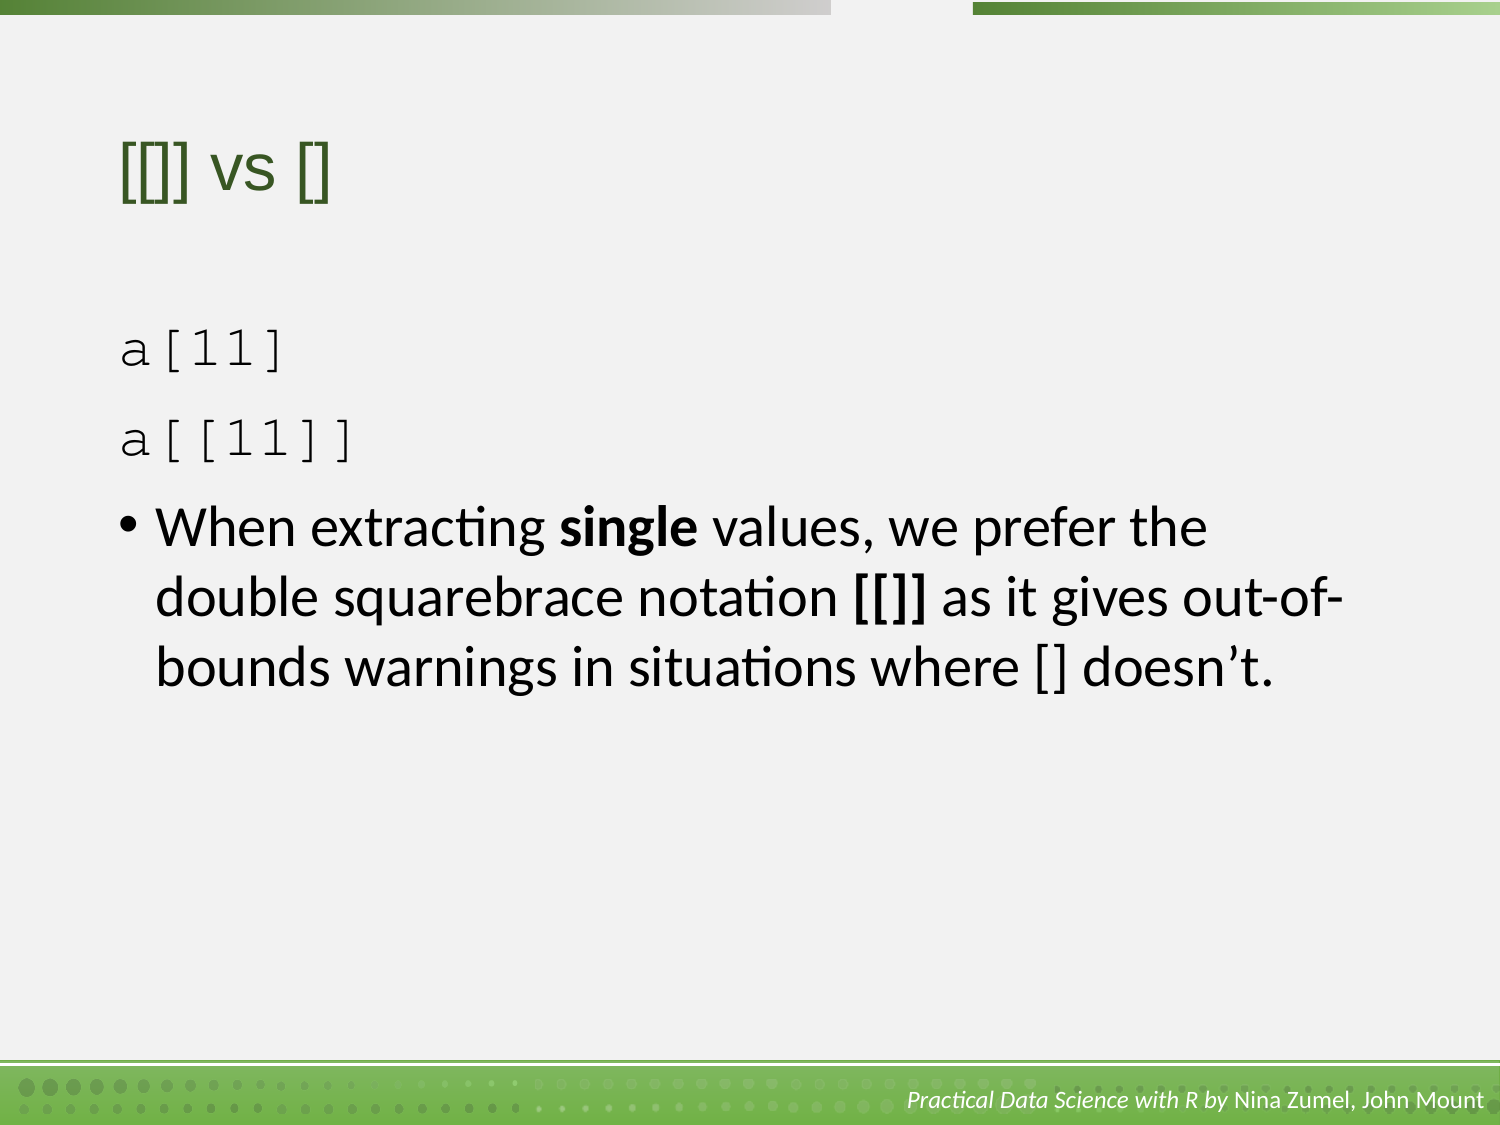

# [[]] vs []
a[11]
a[[11]]
When extracting single values, we prefer the double squarebrace notation [[]] as it gives out-of-bounds warnings in situations where [] doesn’t.
Practical Data Science with R by Nina Zumel, John Mount